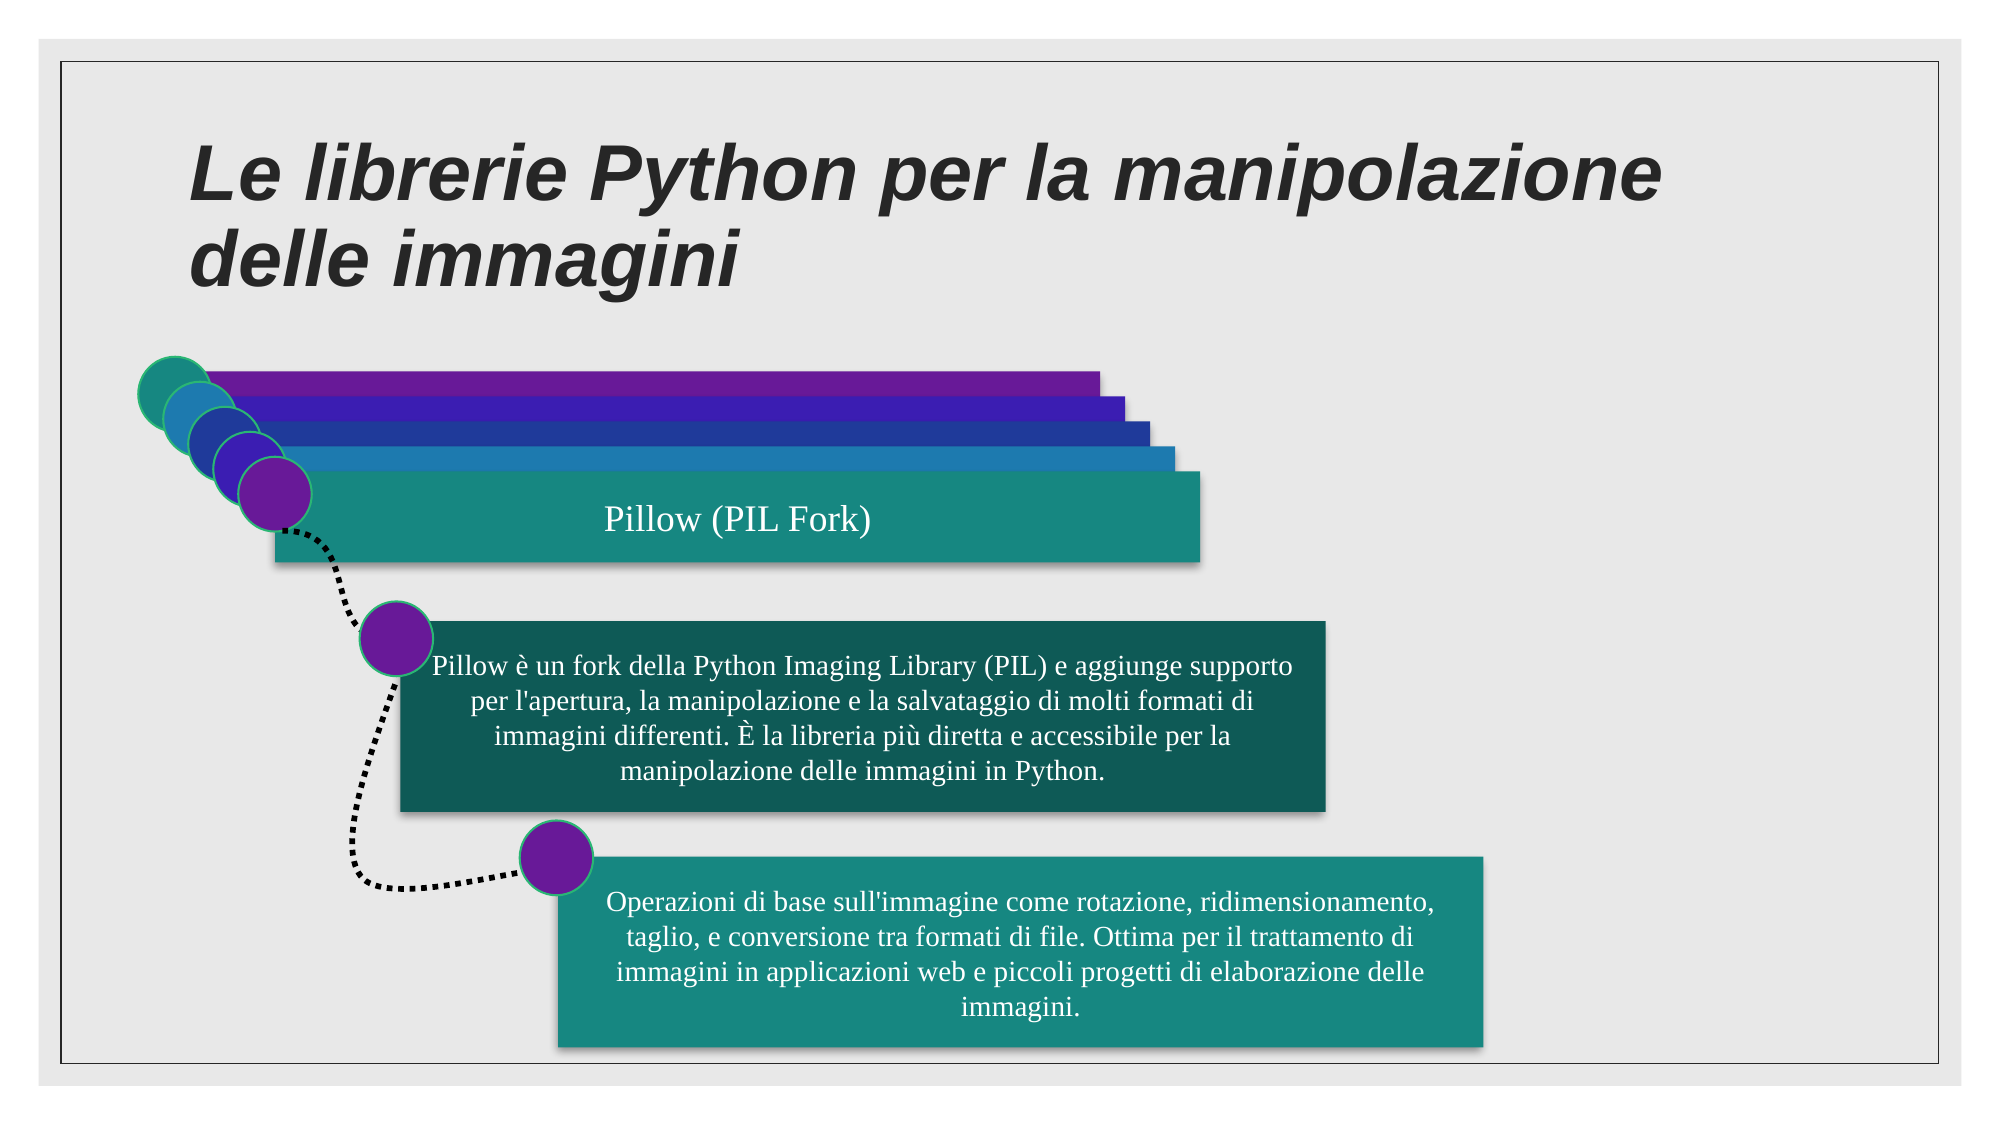

# Le librerie Python per la manipolazione delle immagini

Pillow (PIL Fork)

Pillow è un fork della Python Imaging Library (PIL) e aggiunge supporto per l'apertura, la manipolazione e la salvataggio di molti formati di immagini differenti. È la libreria più diretta e accessibile per la manipolazione delle immagini in Python.

Operazioni di base sull'immagine come rotazione, ridimensionamento, taglio, e conversione tra formati di file. Ottima per il trattamento di immagini in applicazioni web e piccoli progetti di elaborazione delle immagini.
16